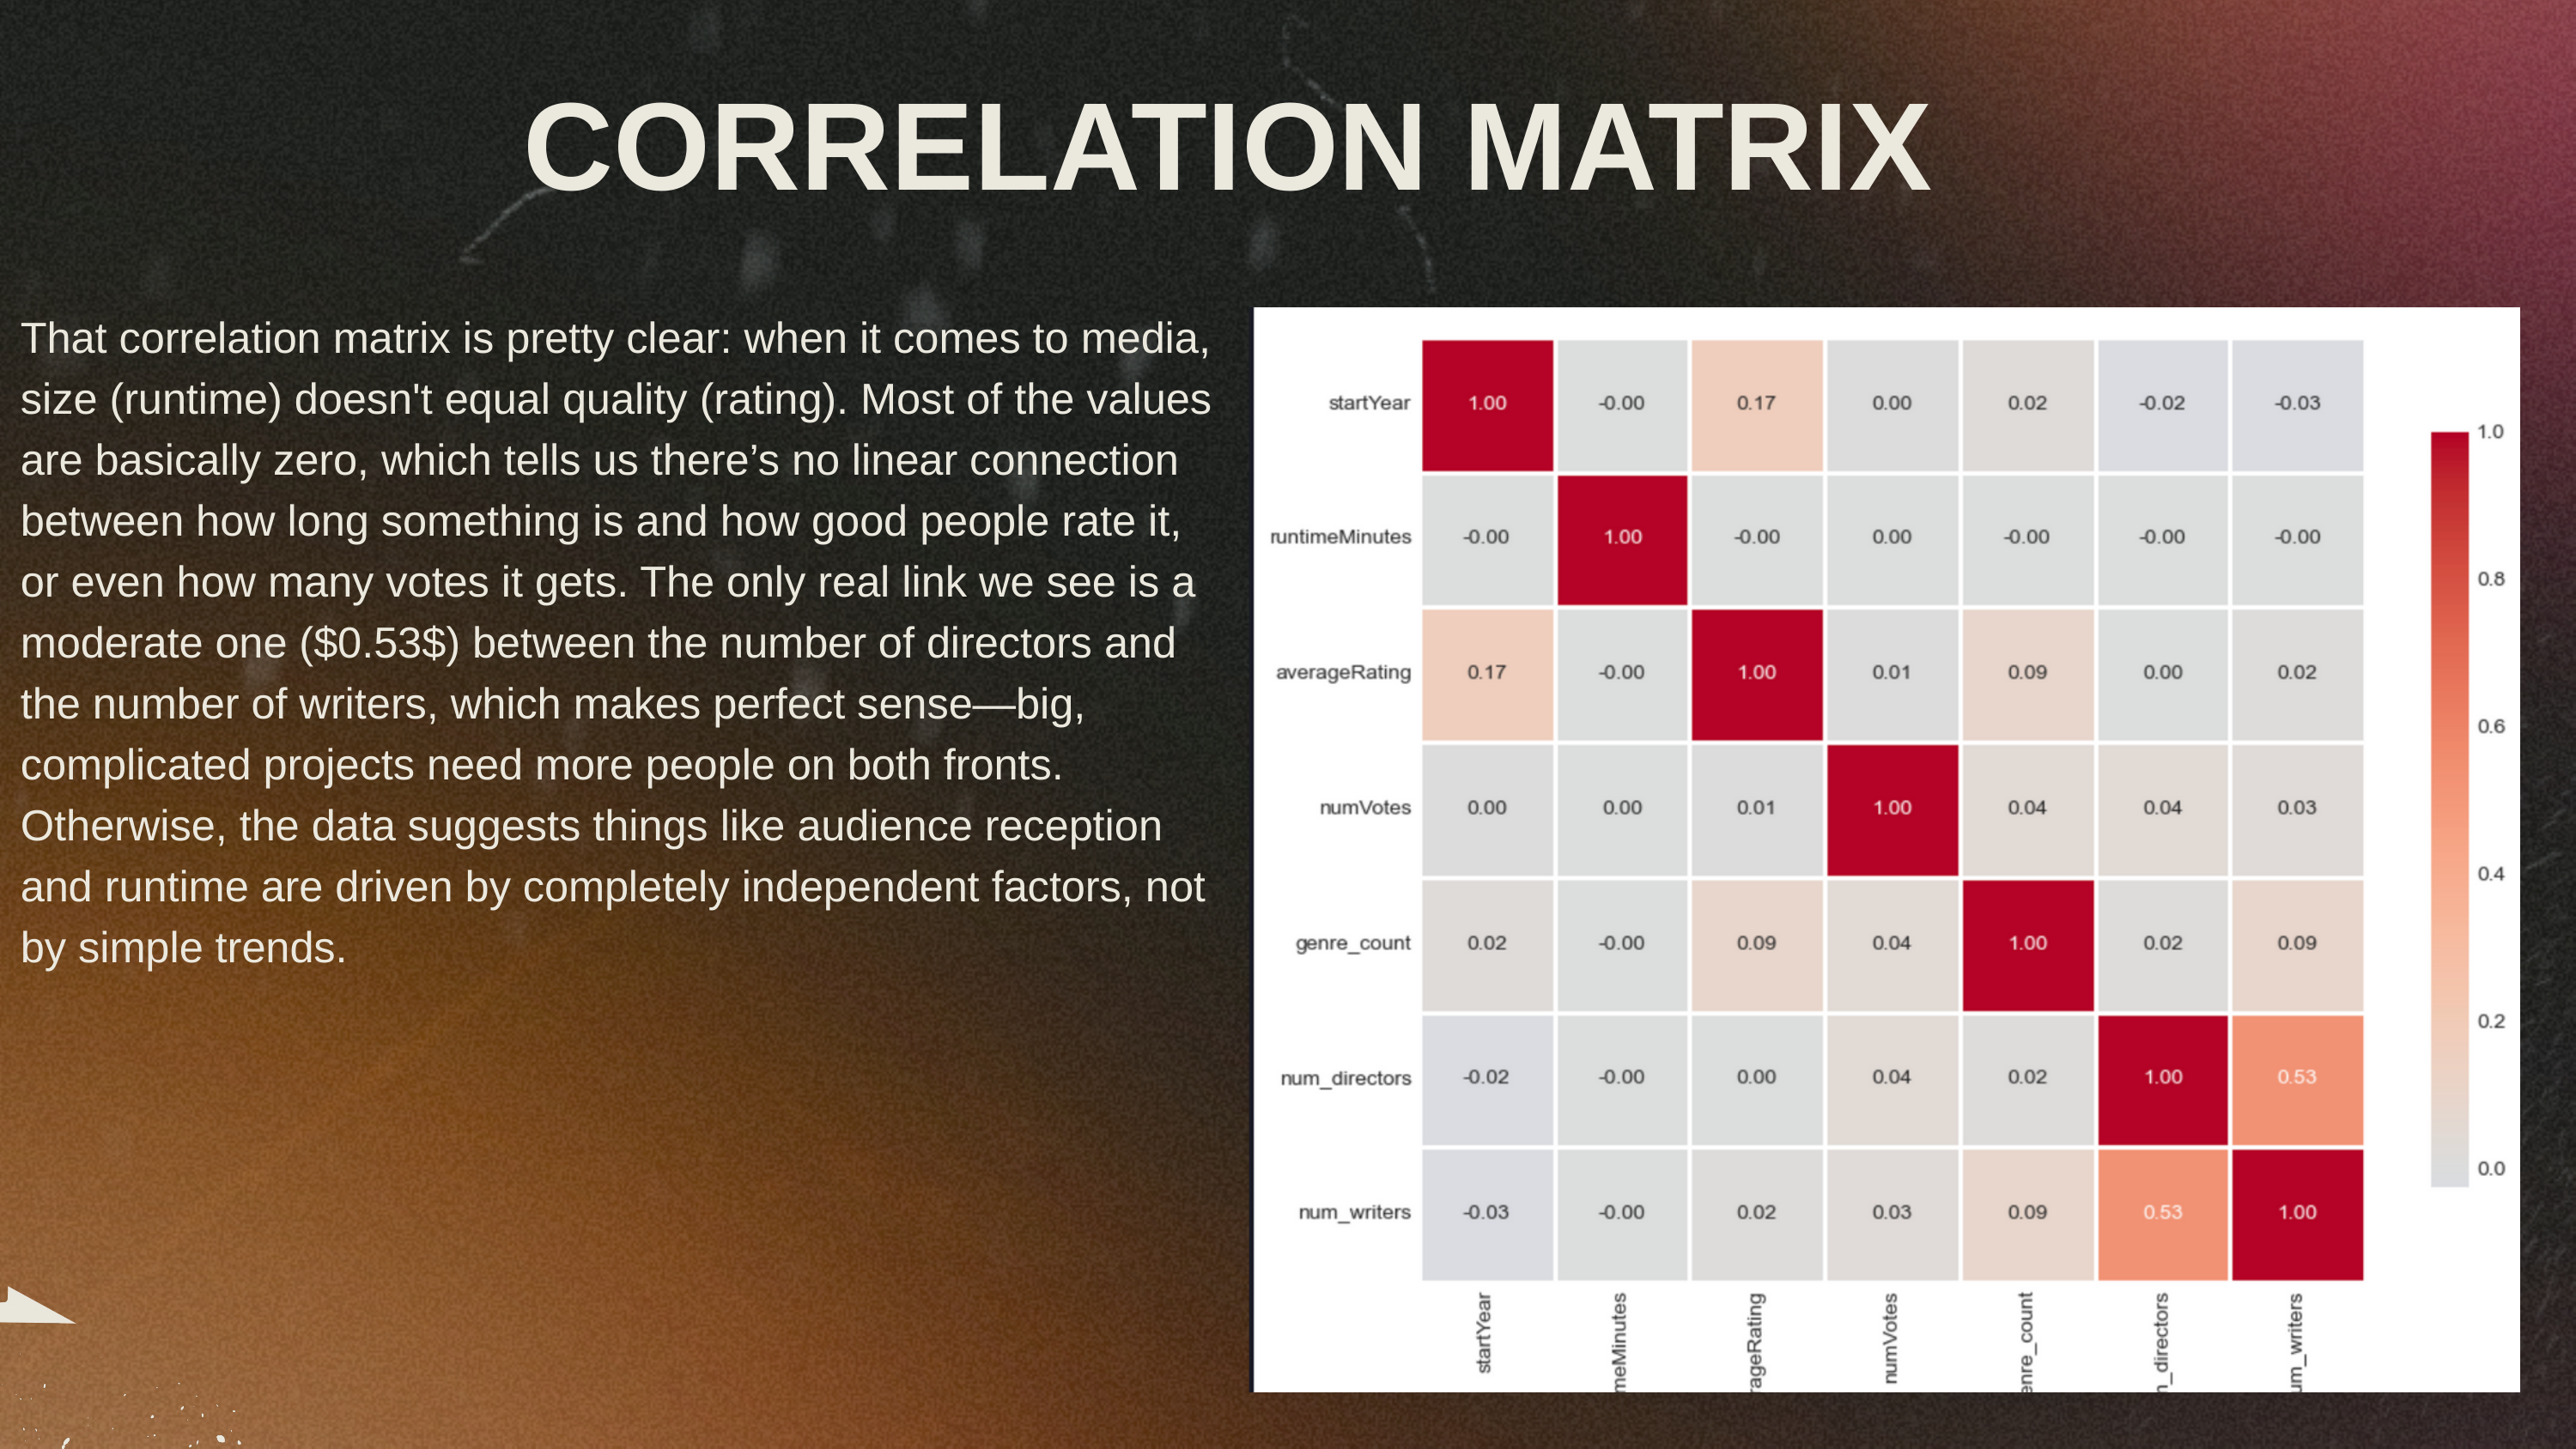

CORRELATION MATRIX
That correlation matrix is pretty clear: when it comes to media, size (runtime) doesn't equal quality (rating). Most of the values are basically zero, which tells us there’s no linear connection between how long something is and how good people rate it, or even how many votes it gets. The only real link we see is a moderate one ($0.53$) between the number of directors and the number of writers, which makes perfect sense—big, complicated projects need more people on both fronts. Otherwise, the data suggests things like audience reception and runtime are driven by completely independent factors, not by simple trends.